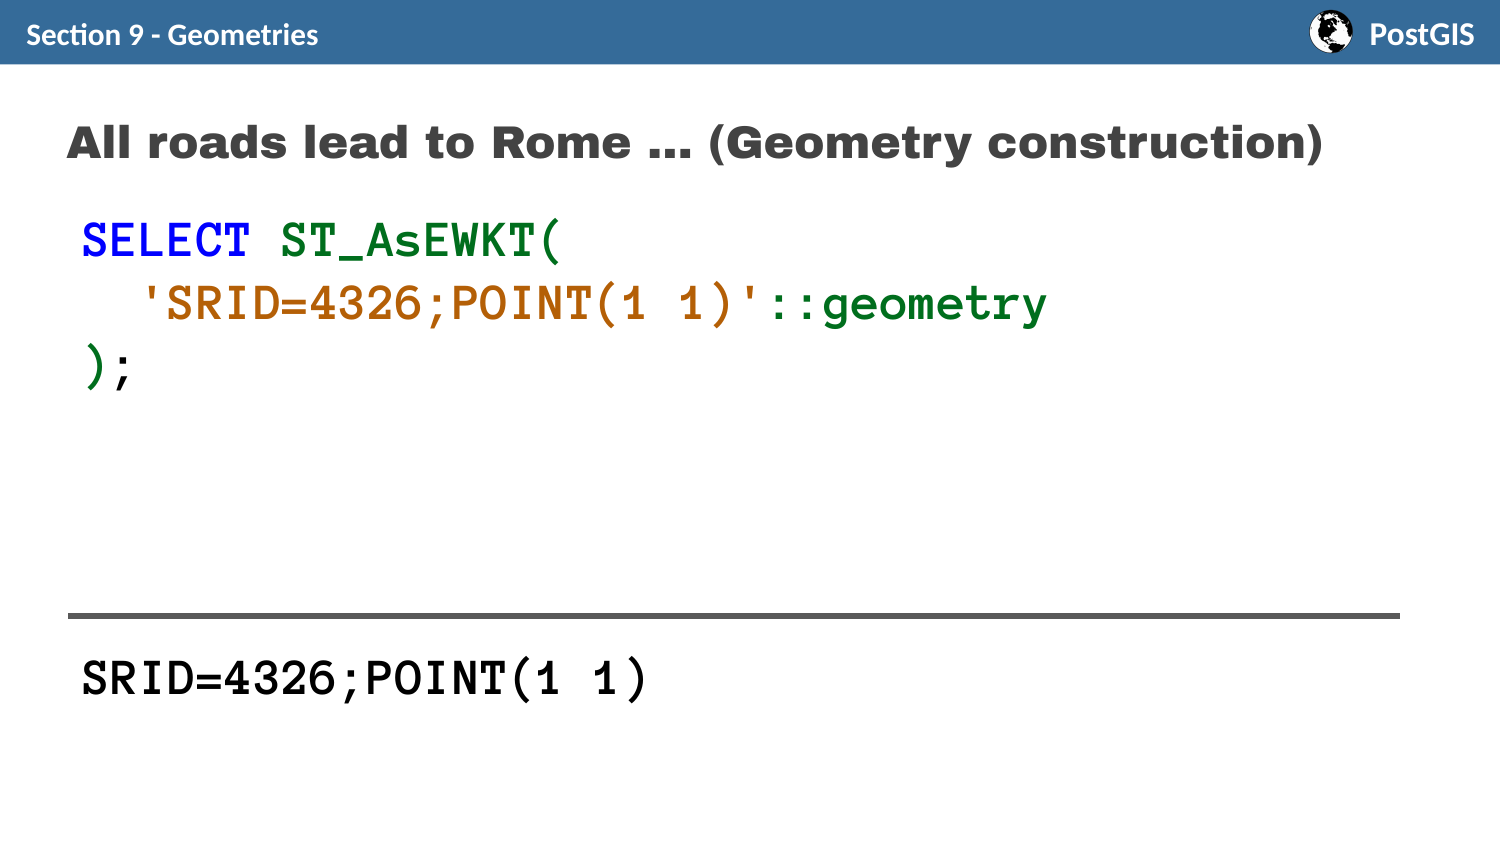

Section 9 - Geometries
# All roads lead to Rome … (Geometry construction)

SELECT ST_AsEWKT(
  'SRID=4326;POINT(1 1)'::geometry
);

SRID=4326;POINT(1 1)